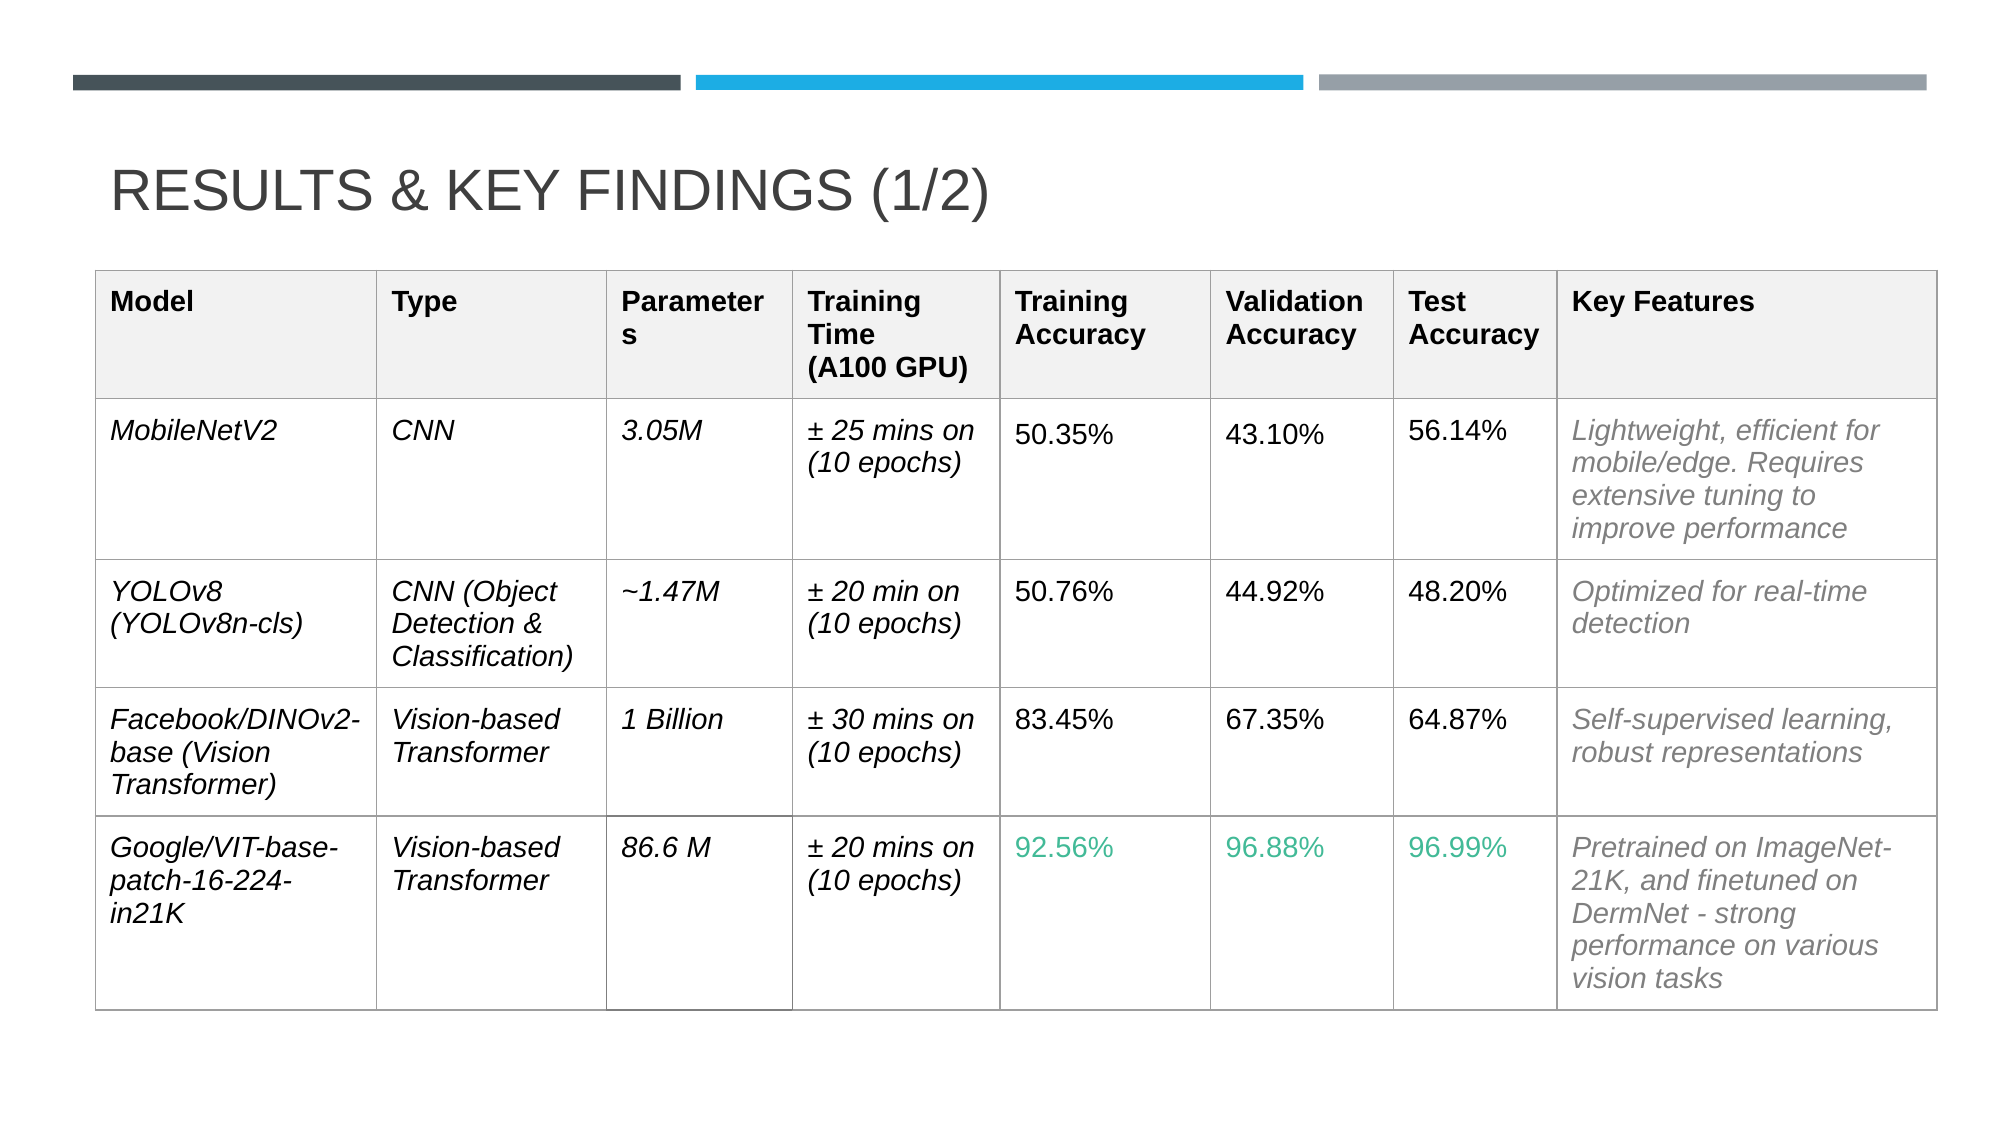

# RESULTS & KEY FINDINGS (1/2)
| Model | Type | Parameters | Training Time (A100 GPU) | Training Accuracy | Validation Accuracy | Test Accuracy | Key Features |
| --- | --- | --- | --- | --- | --- | --- | --- |
| MobileNetV2 | CNN | 3.05M | ± 25 mins on (10 epochs) | 50.35% | 43.10% | 56.14% | Lightweight, efficient for mobile/edge. Requires extensive tuning to improve performance |
| YOLOv8 (YOLOv8n-cls) | CNN (Object Detection & Classification) | ~1.47M | ± 20 min on (10 epochs) | 50.76% | 44.92% | 48.20% | Optimized for real-time detection |
| Facebook/DINOv2-base (Vision Transformer) | Vision-based Transformer | 1 Billion | ± 30 mins on (10 epochs) | 83.45% | 67.35% | 64.87% | Self-supervised learning, robust representations |
| Google/VIT-base-patch-16-224-in21K | Vision-based Transformer | 86.6 M | ± 20 mins on (10 epochs) | 92.56% | 96.88% | 96.99% | Pretrained on ImageNet-21K, and finetuned on DermNet - strong performance on various vision tasks |